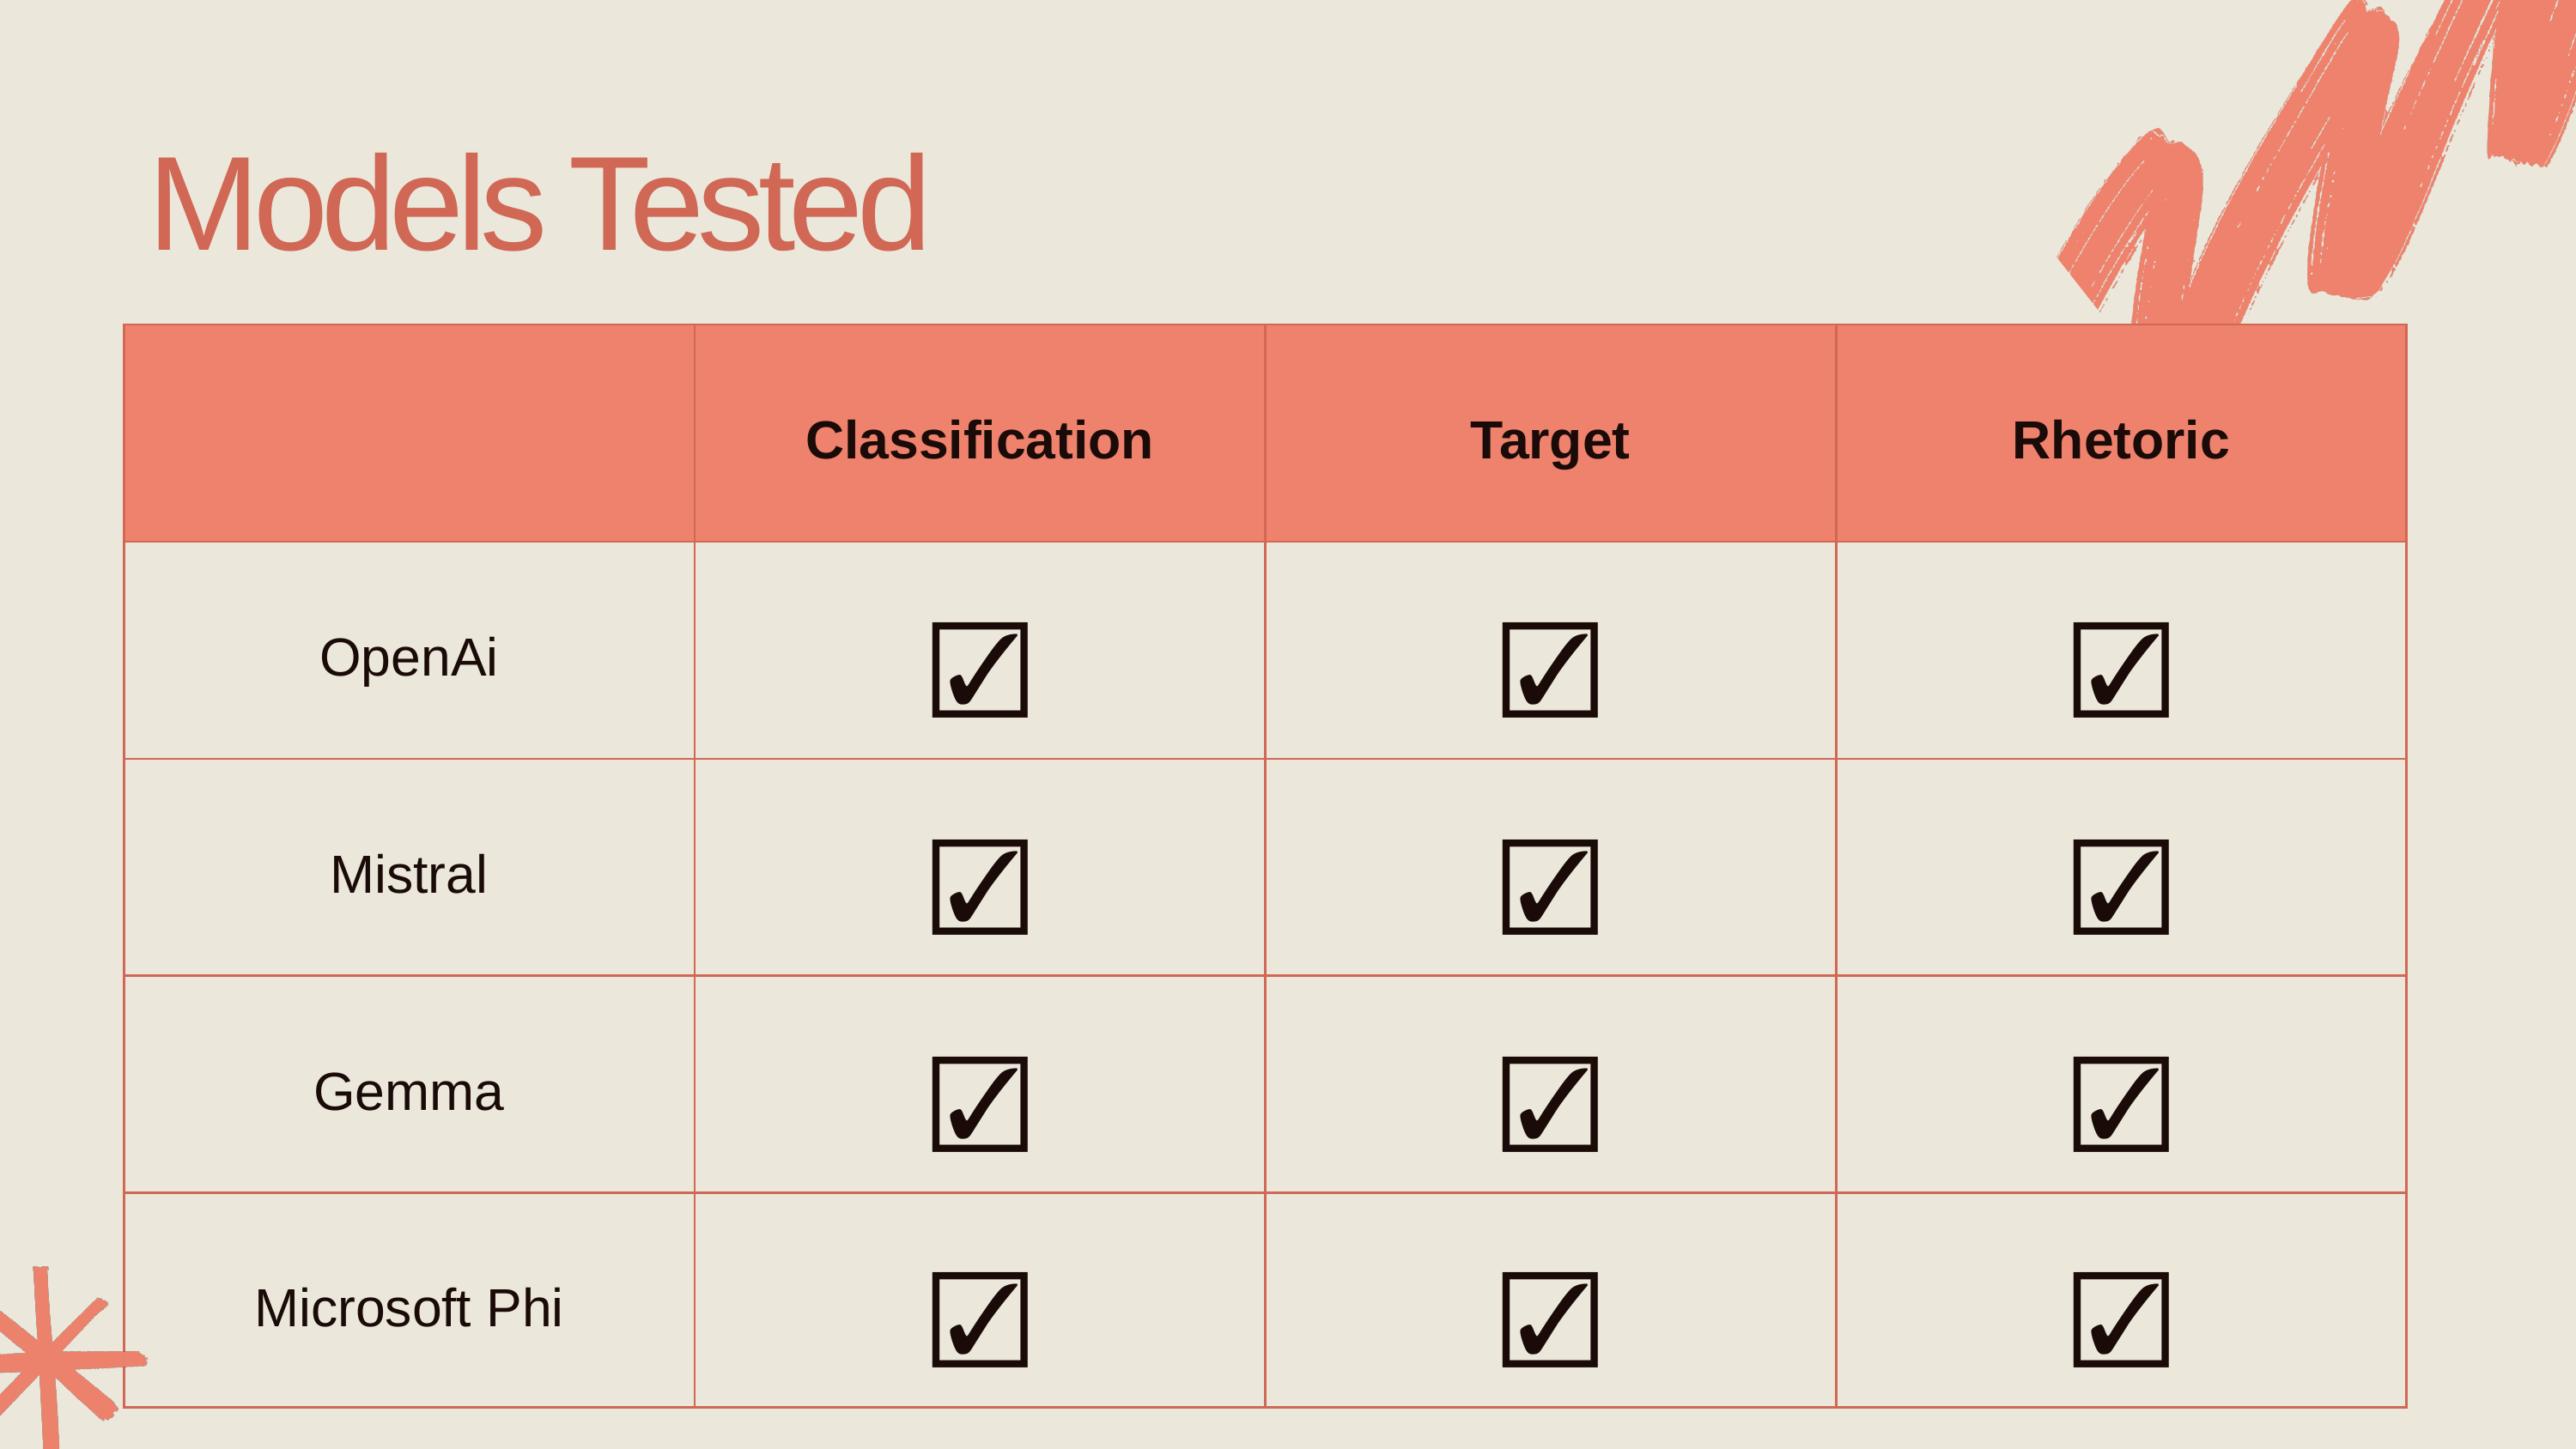

Models Tested
|  | Classification | Target | Rhetoric |
| --- | --- | --- | --- |
| OpenAi | ☑ | ☑ | ☑ |
| Mistral | ☑ | ☑ | ☑ |
| Gemma | ☑ | ☑ | ☑ |
| Microsoft Phi | ☑ | ☑ | ☑ |